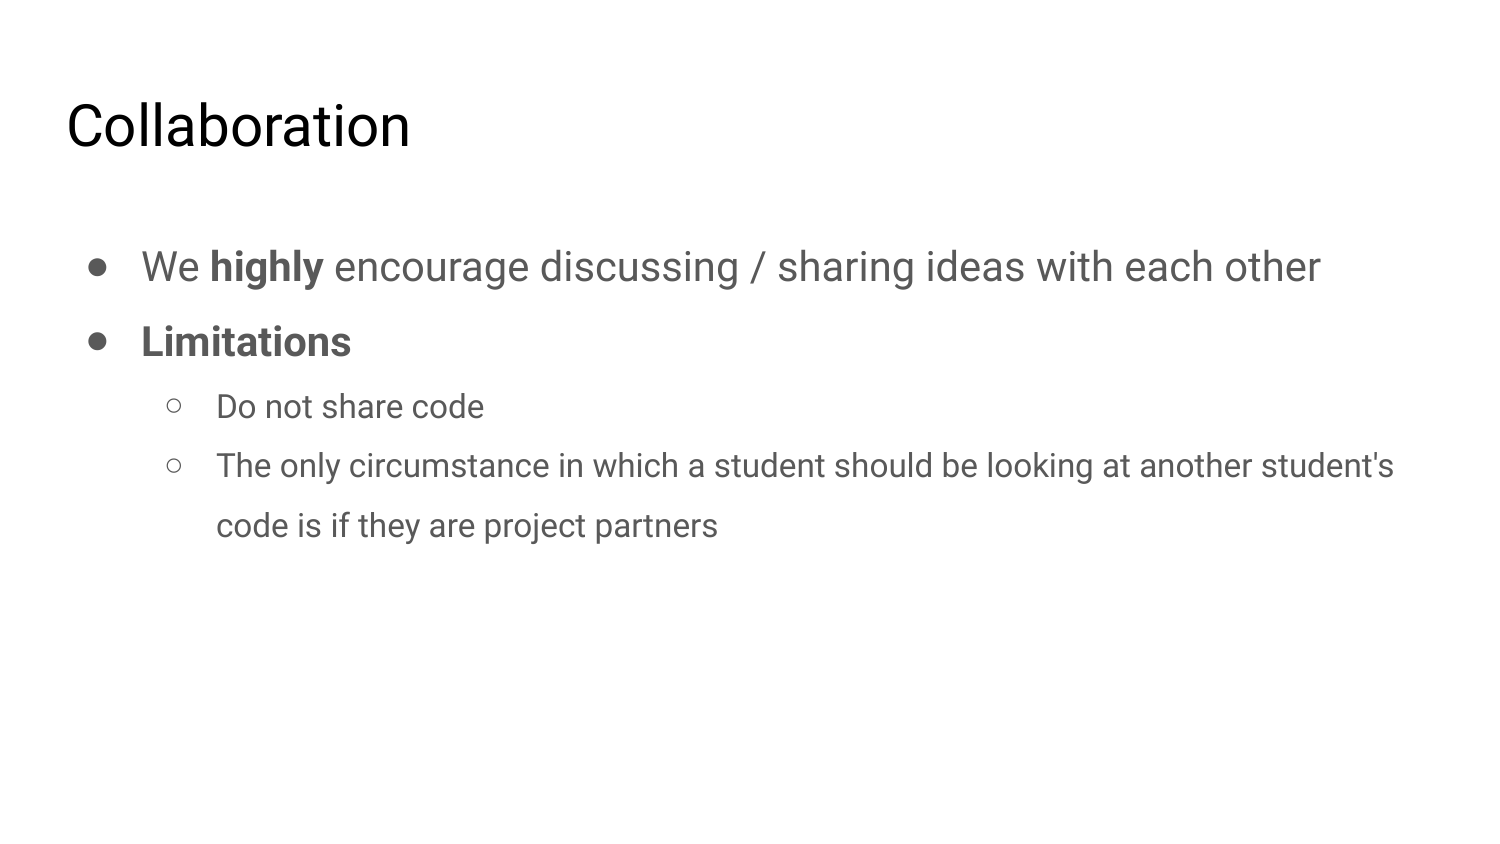

# Collaboration
We highly encourage discussing / sharing ideas with each other
Limitations
Do not share code
The only circumstance in which a student should be looking at another student's code is if they are project partners